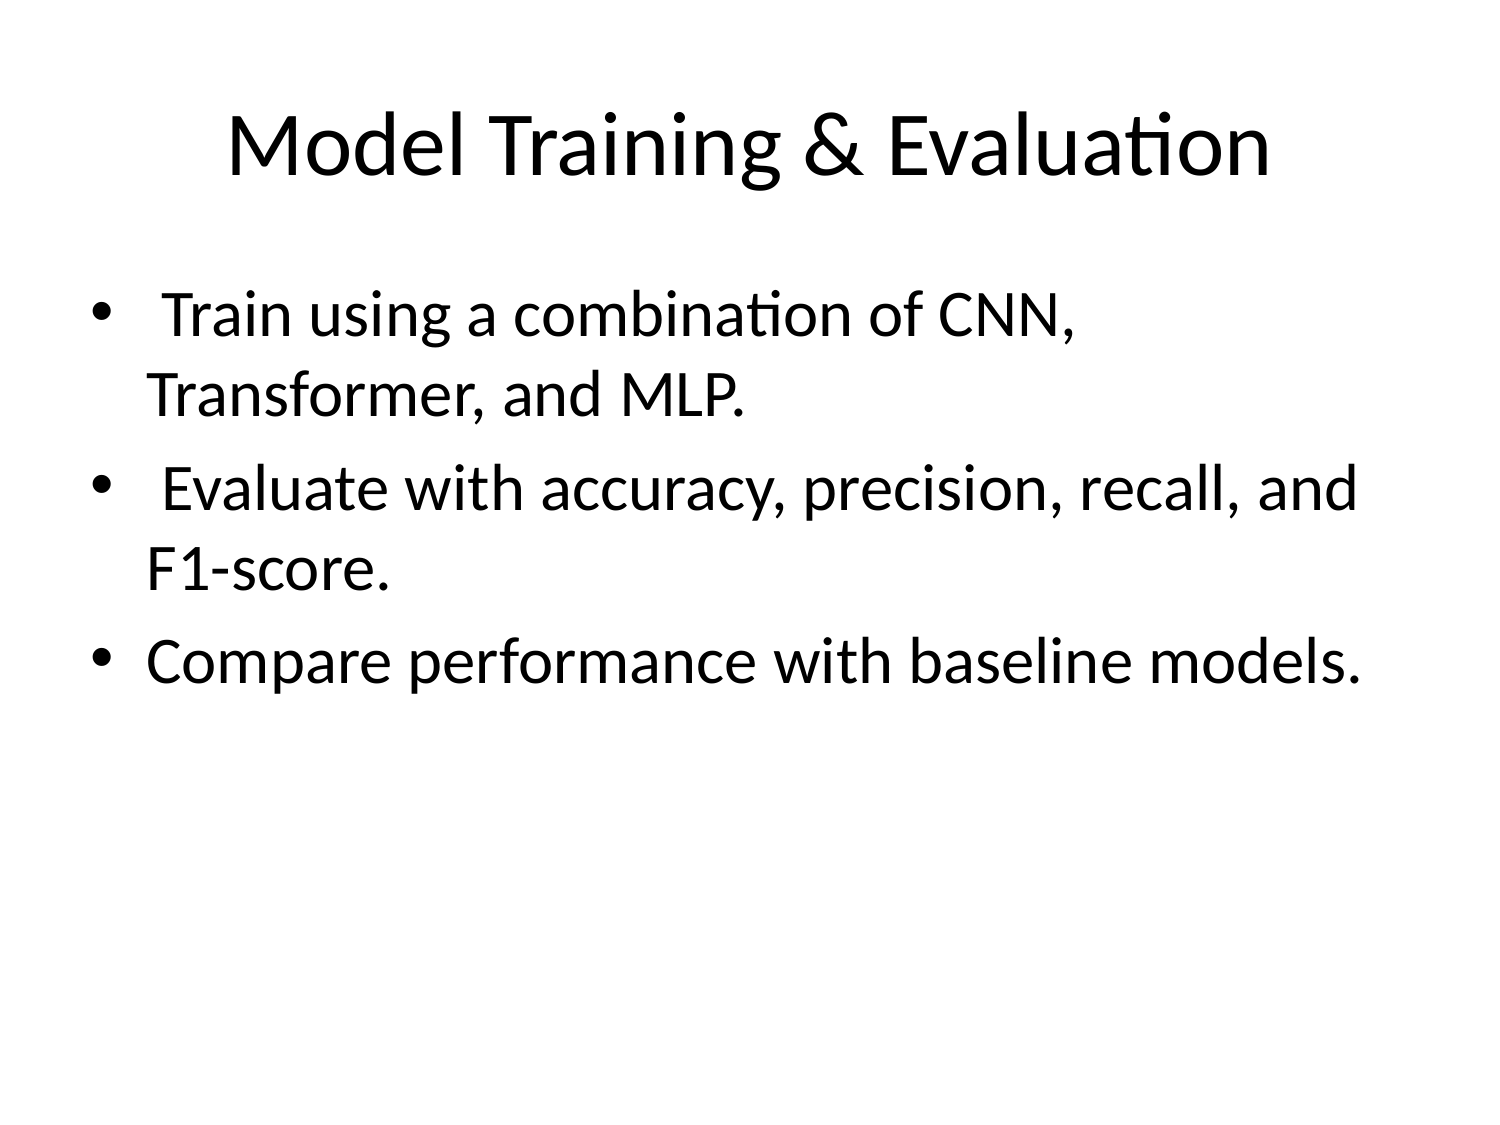

# Model Training & Evaluation
 Train using a combination of CNN, Transformer, and MLP.
 Evaluate with accuracy, precision, recall, and F1-score.
Compare performance with baseline models.